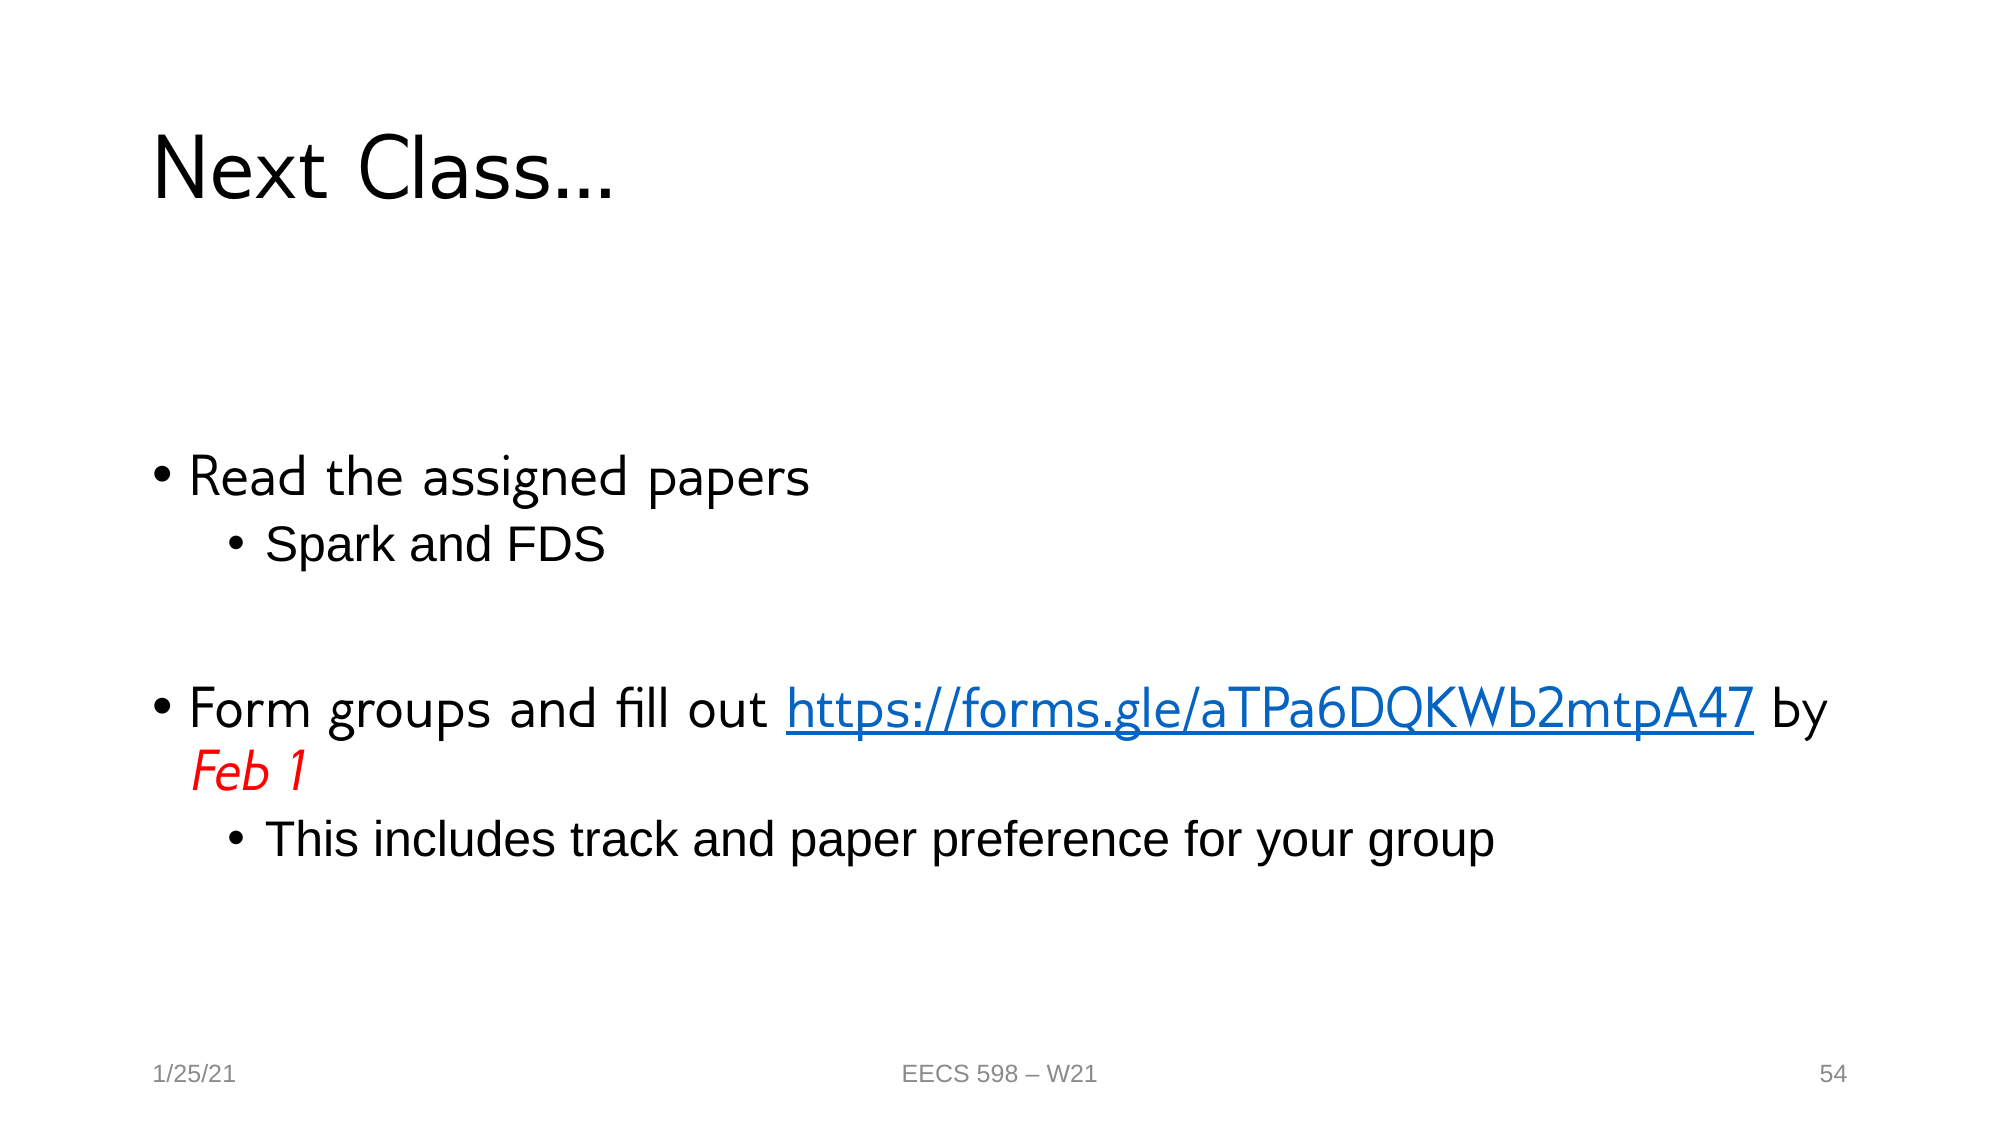

# Next Class…
Read the assigned papers
Spark and FDS

Form groups and fill out https://forms.gle/aTPa6DQKWb2mtpA47 by Feb 1
This includes track and paper preference for your group
1/25/21
EECS 598 – W21
54